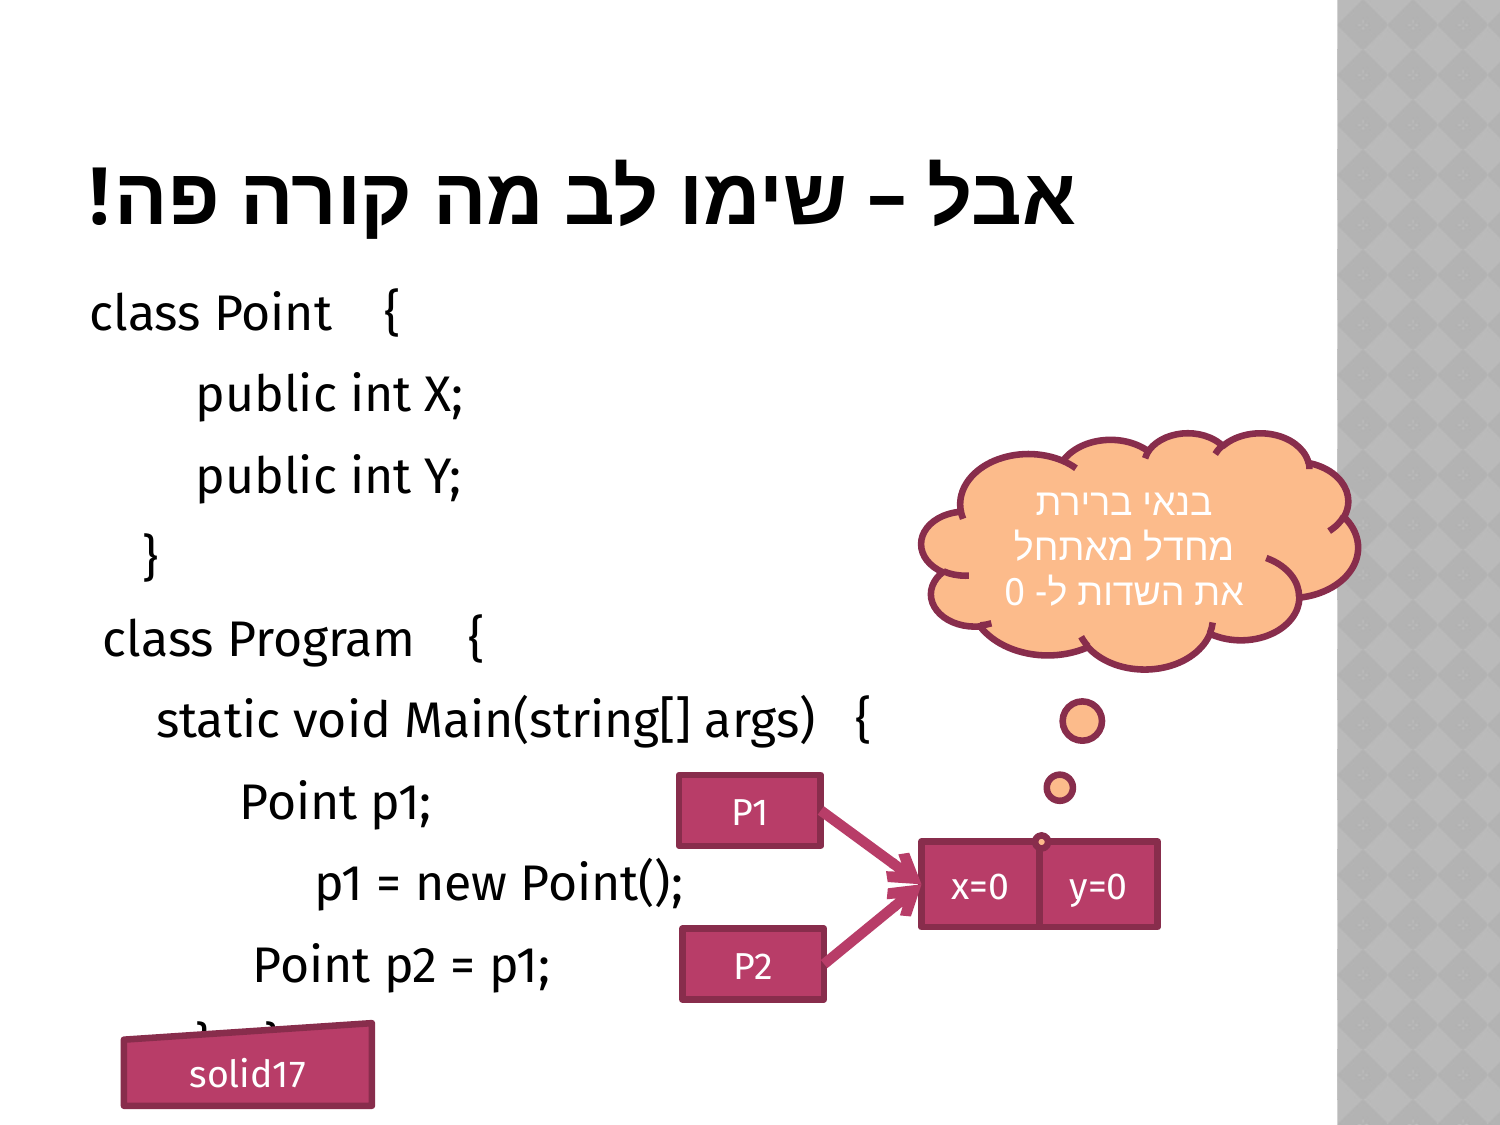

# אבל – שימו לב מה קורה פה!
class Point    {
        public int X;
        public int Y;
    }
 class Program    {
     static void Main(string[] args)   {
         	Point p1;
	p1 = new Point();
	 Point p2 = p1;
        }    }

בנאי ברירת מחדל מאתחל את השדות ל- 0
P1
x=0
y=0
P2
solid17